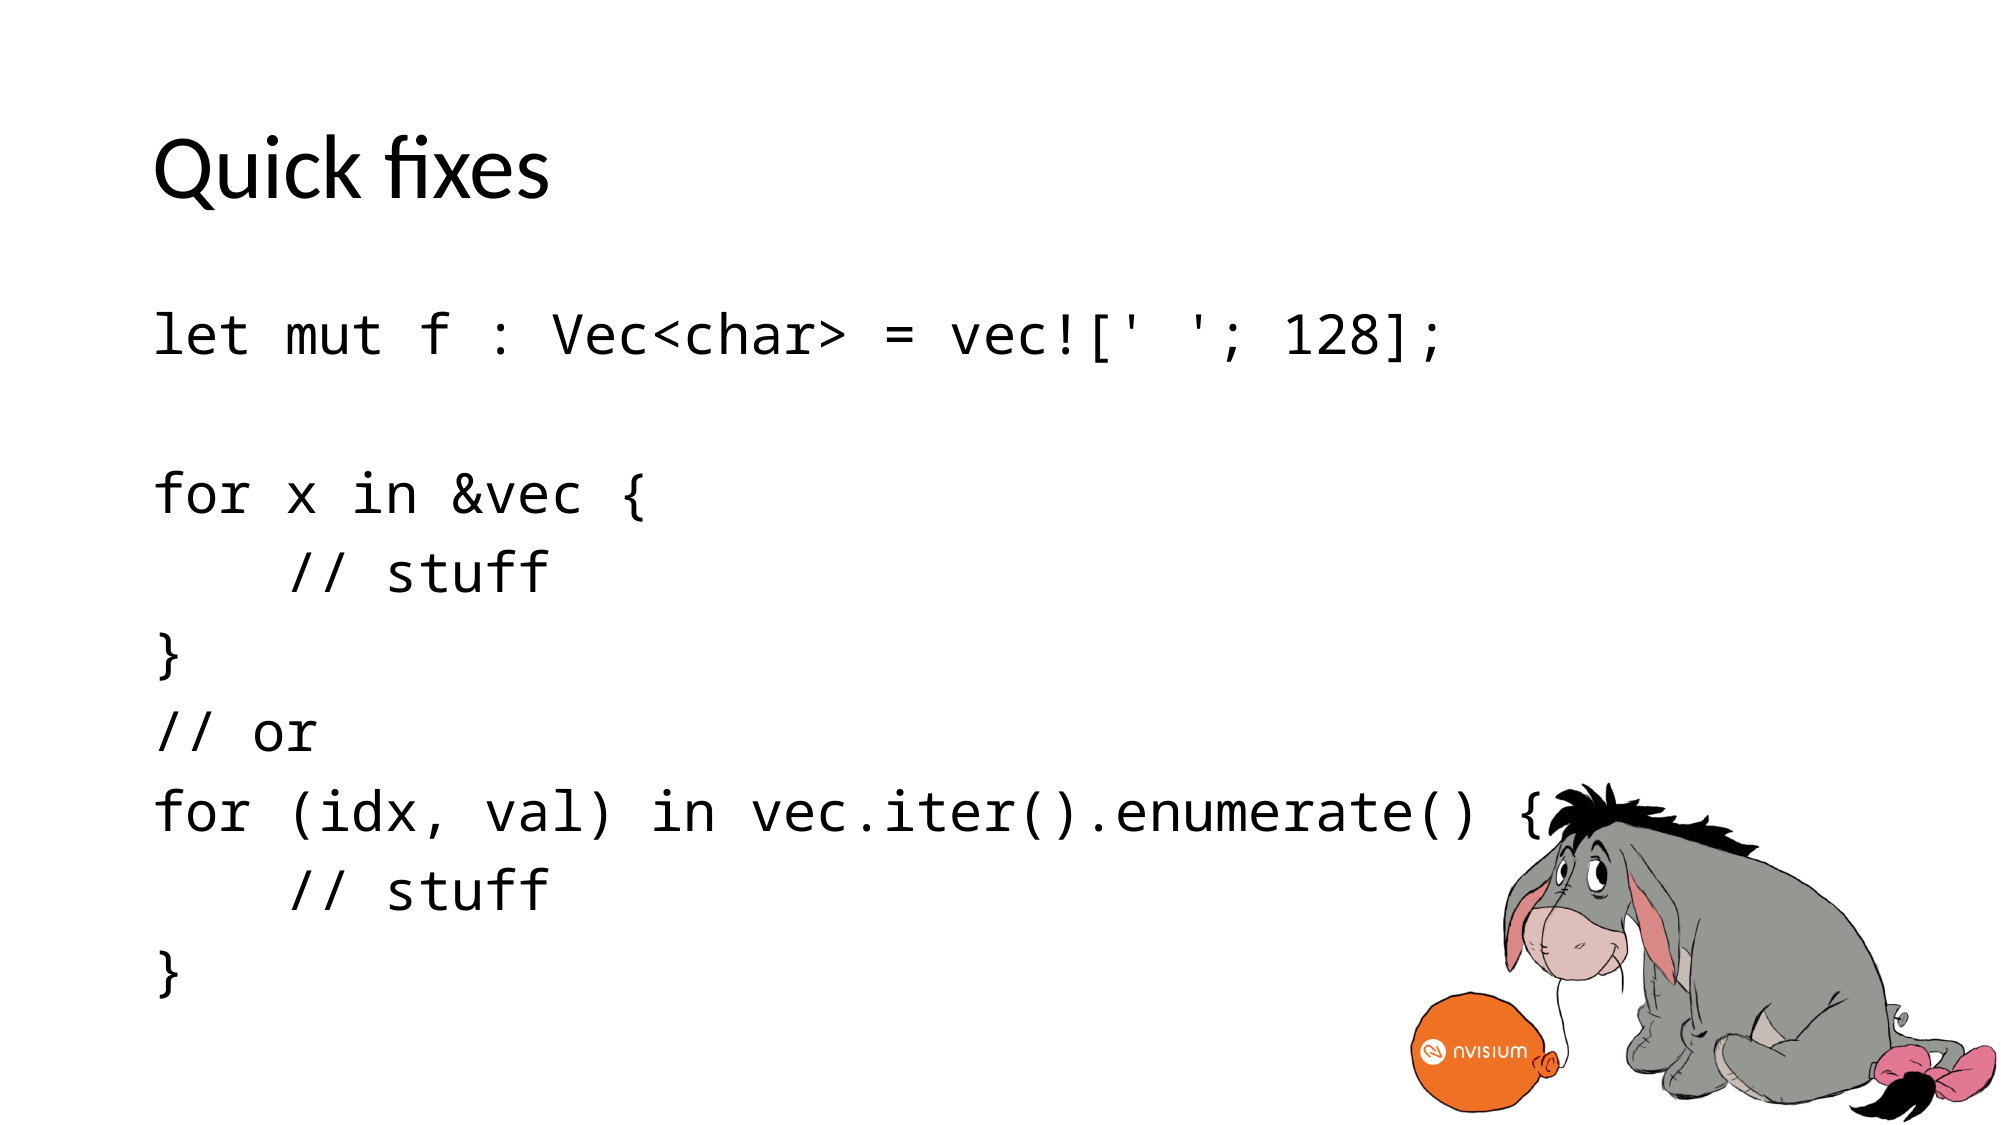

# Quick fixes
let mut f : Vec<char> = vec![' '; 128];

for x in &vec {
    // stuff
}
// or
for (idx, val) in vec.iter().enumerate() {
    // stuff
}